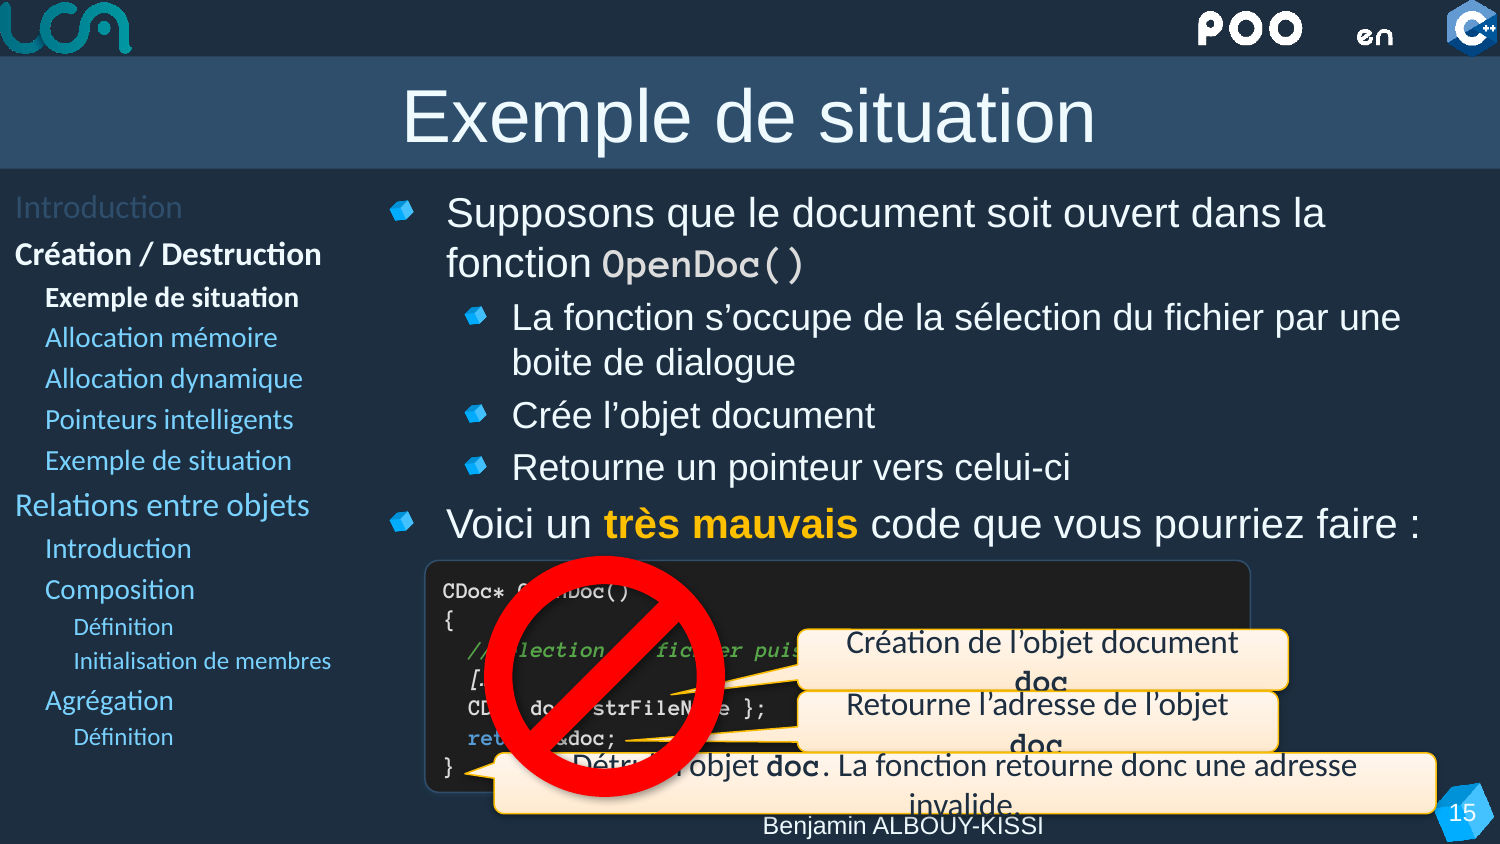

# Exemple de situation
Introduction
Création / Destruction
Exemple de situation
Allocation mémoire
Allocation dynamique
Pointeurs intelligents
Exemple de situation
Relations entre objets
Introduction
Composition
Définition
Initialisation de membres
Agrégation
Définition

Supposons que le document soit ouvert dans la fonction OpenDoc()
La fonction s’occupe de la sélection du fichier par une boite de dialogue
Crée l’objet document
Retourne un pointeur vers celui-ci
Voici un très mauvais code que vous pourriez faire :

CDoc* OpenDoc()
{
  //Sélection du fichier puis stockage du nom dans strFileName
  […]
  CDoc doc{ strFileName };
  return &doc;
}
Création de l’objet document doc
Retourne l’adresse de l’objet doc
Détruit l’objet doc. La fonction retourne donc une adresse invalide.
15
Benjamin ALBOUY-KISSI